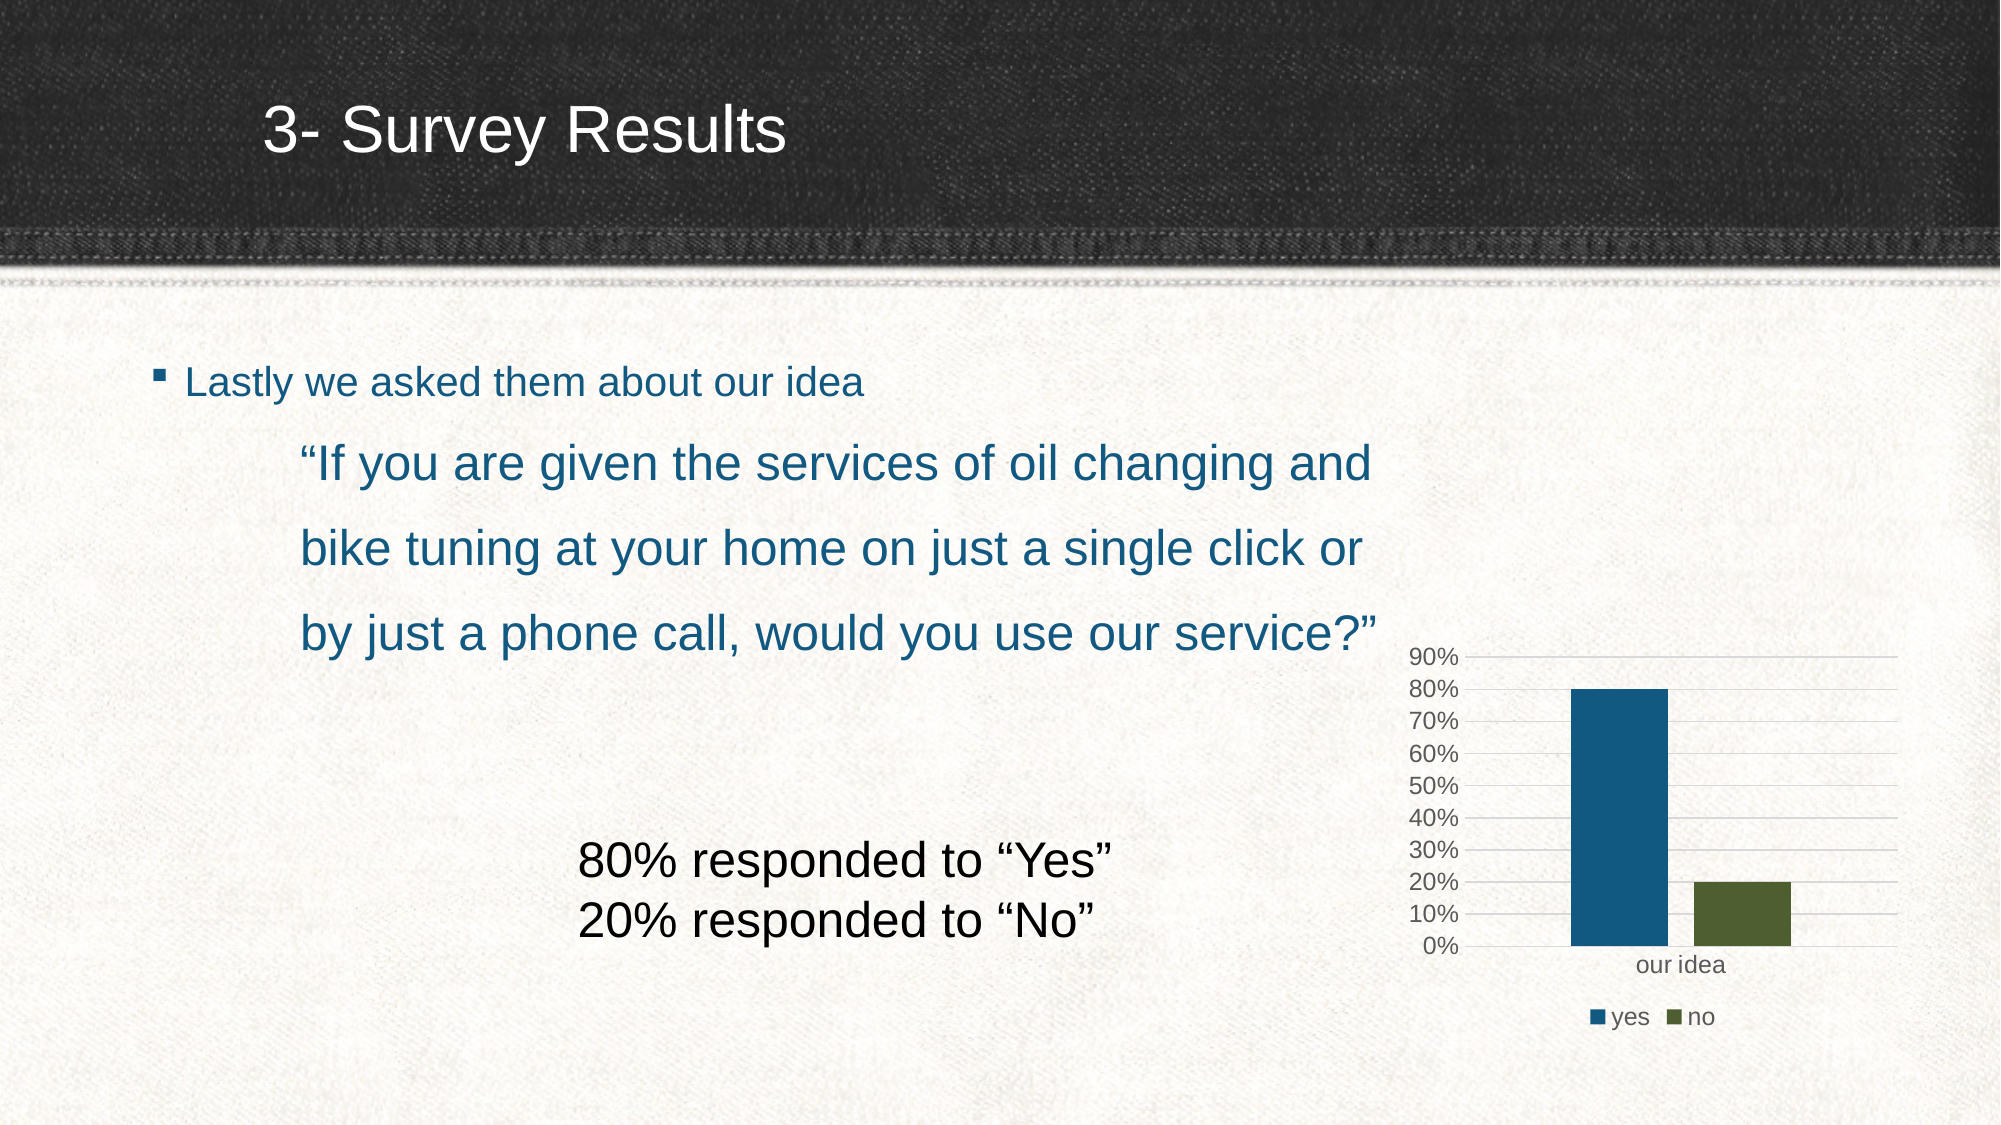

# 3- Survey Results
Lastly we asked them about our idea
	“If you are given the services of oil changing and
	bike tuning at your home on just a single click or
	by just a phone call, would you use our service?”

### Chart

| Category | yes | no |
|---|---|---|
| our idea | 0.8 | 0.2 |
80% responded to “Yes”
20% responded to “No”